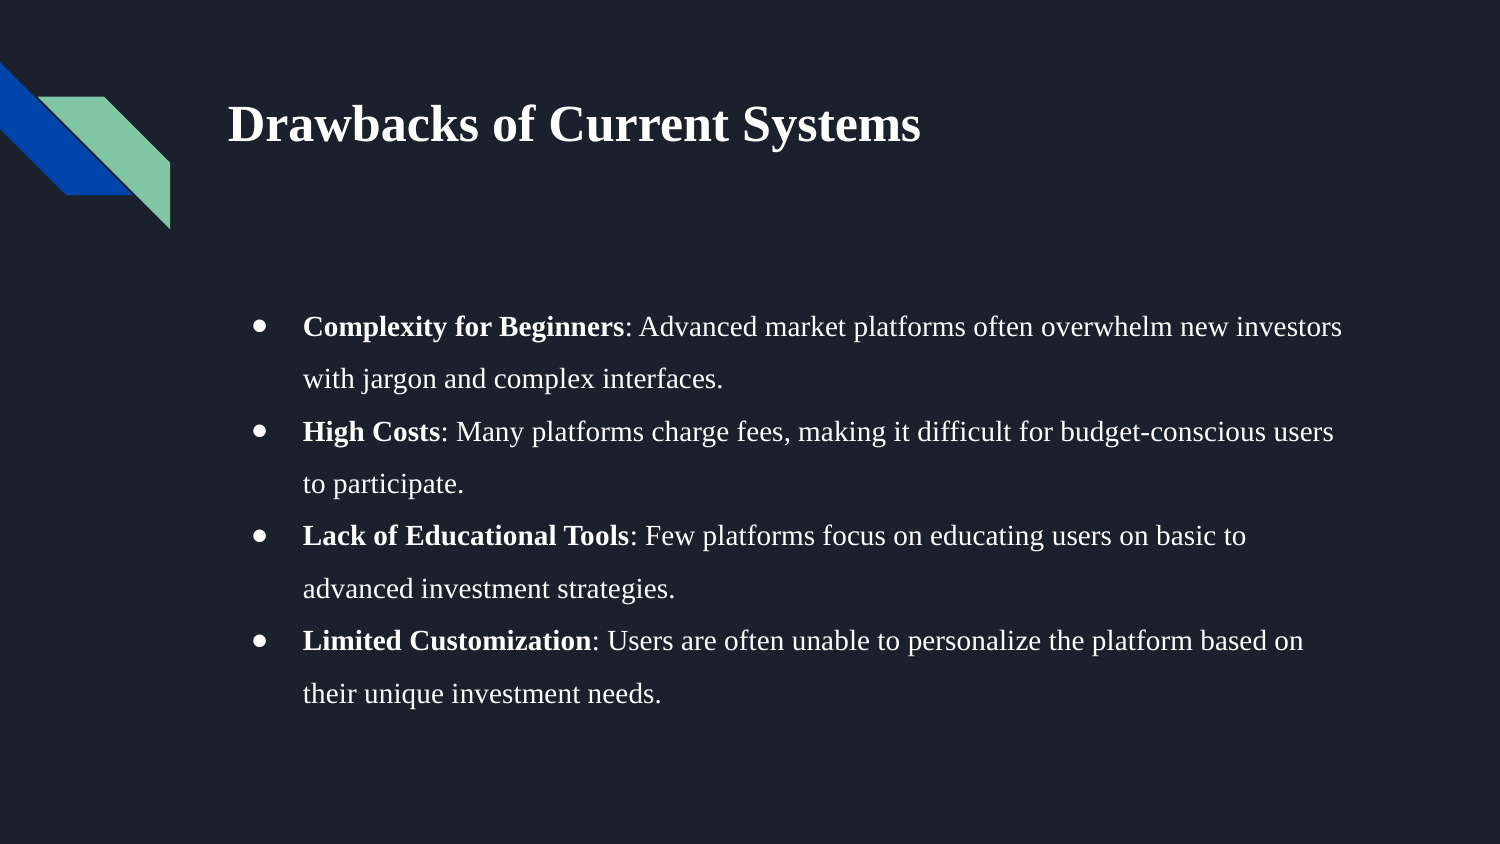

# Drawbacks of Current Systems

Complexity for Beginners: Advanced market platforms often overwhelm new investors with jargon and complex interfaces.
High Costs: Many platforms charge fees, making it difficult for budget-conscious users to participate.
Lack of Educational Tools: Few platforms focus on educating users on basic to advanced investment strategies.
Limited Customization: Users are often unable to personalize the platform based on their unique investment needs.